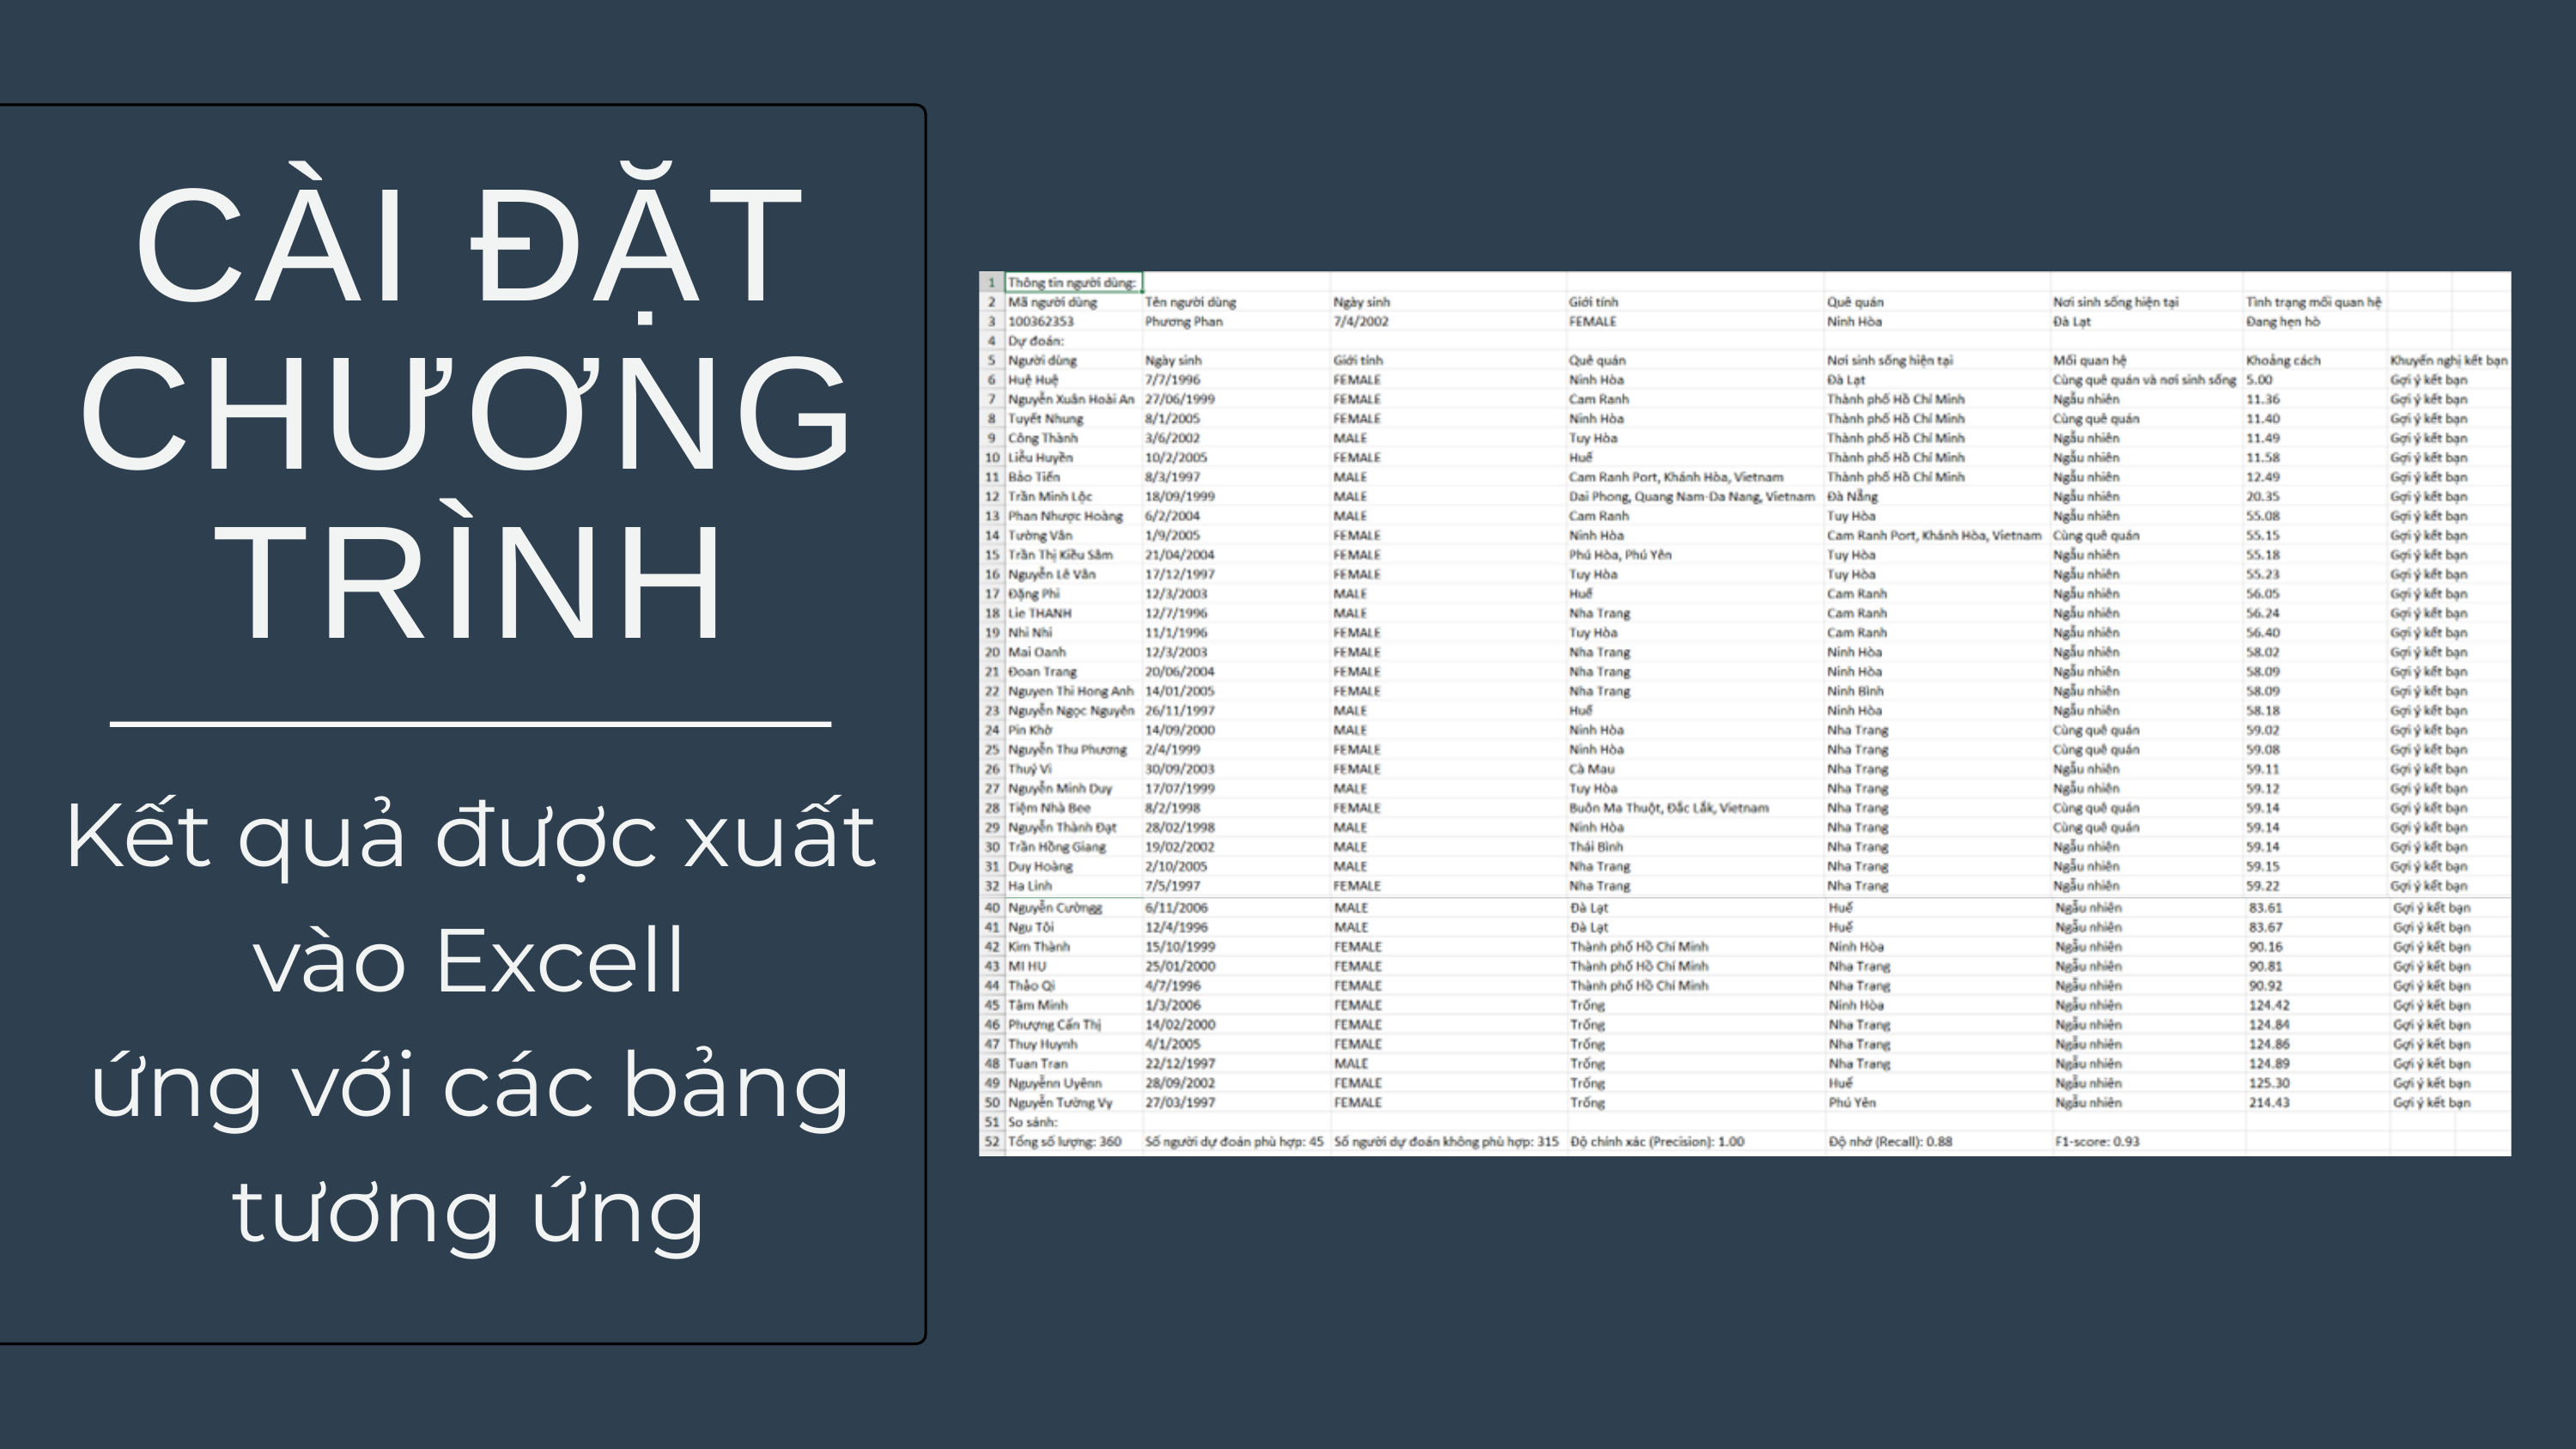

CÀI ĐẶT CHƯƠNG TRÌNH

Kết quả được xuất
vào Excell
ứng với các bảng
 tương ứng